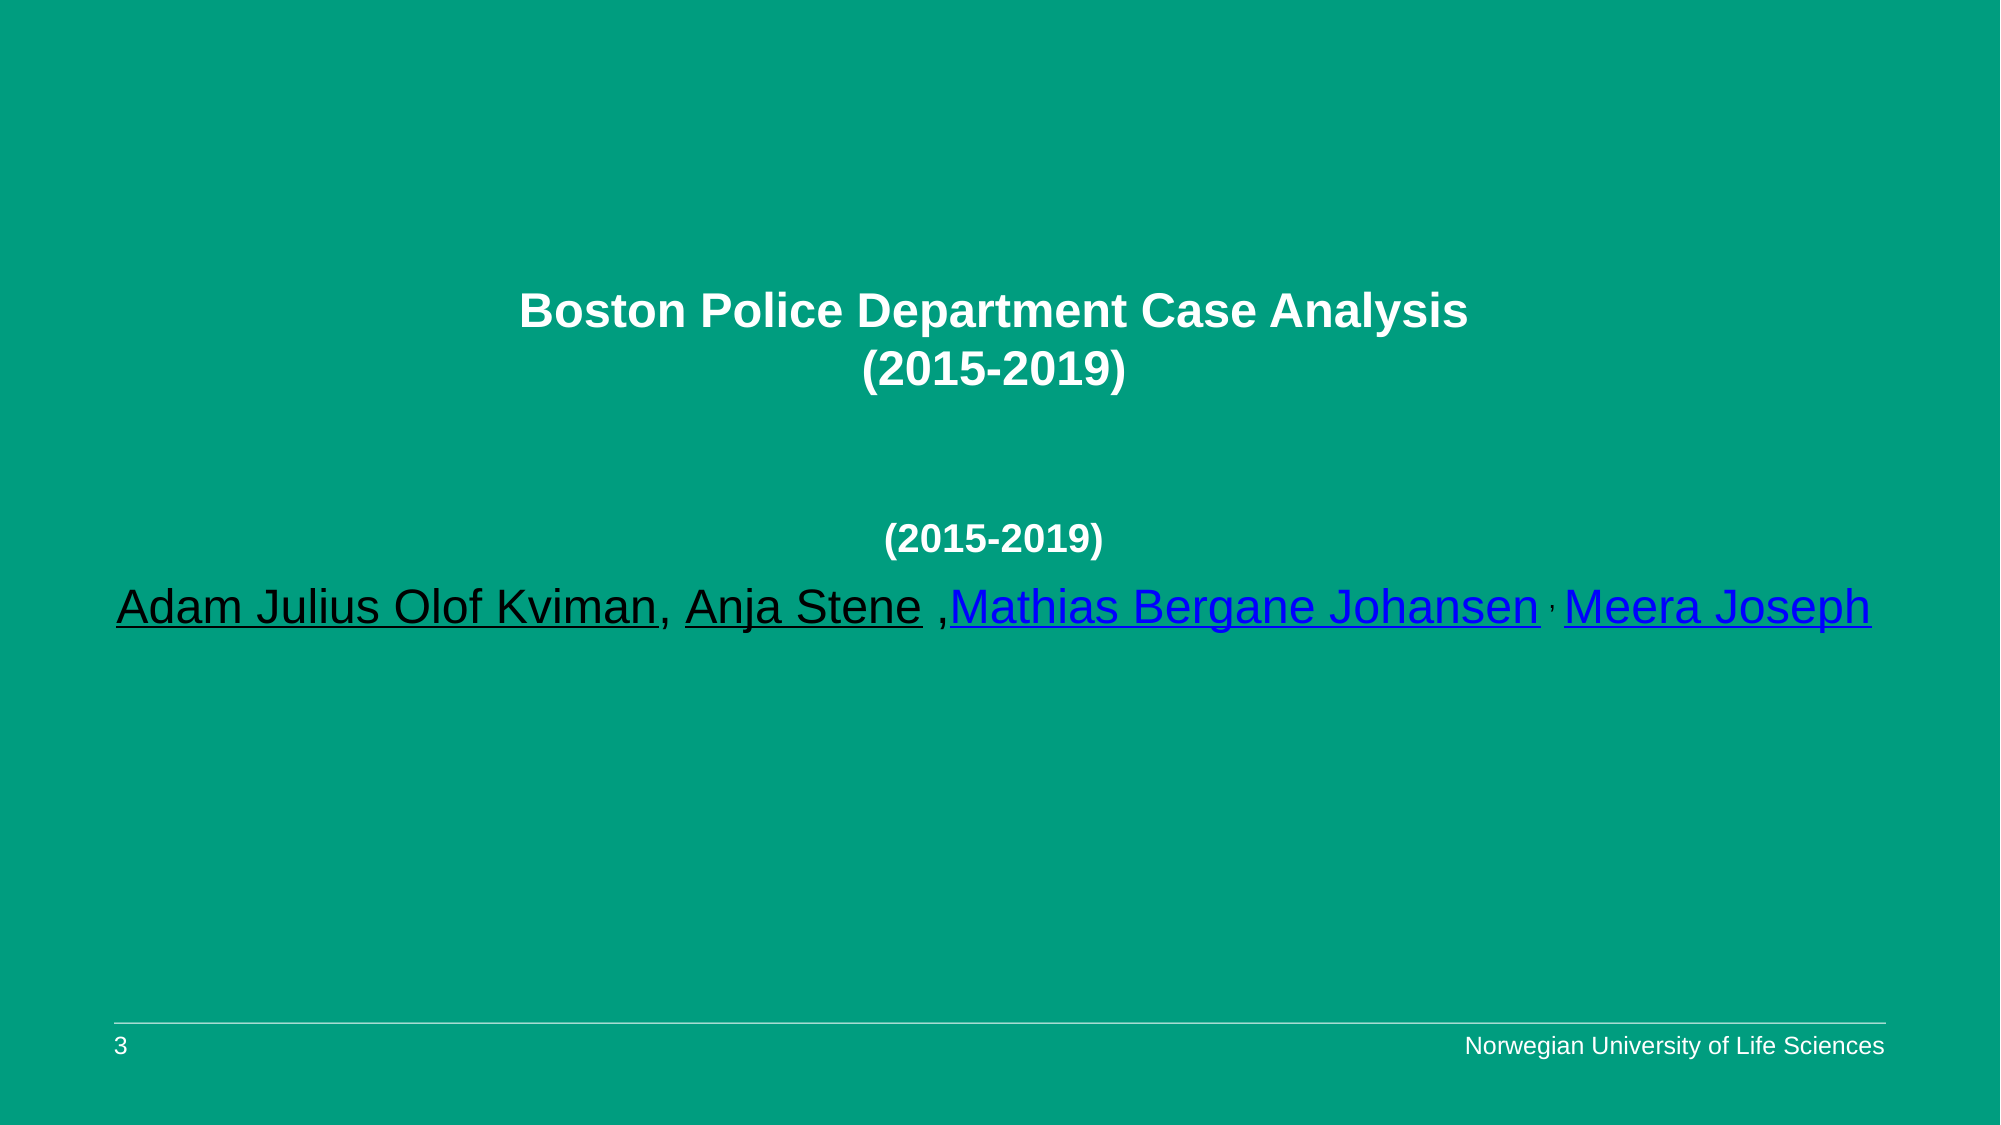

# Boston Police Department Case Analysis
(2015-2019)

(2015-2019)
Adam Julius Olof Kviman, Anja Stene ,Mathias Bergane Johansen , Meera Joseph
3
Norwegian University of Life Sciences